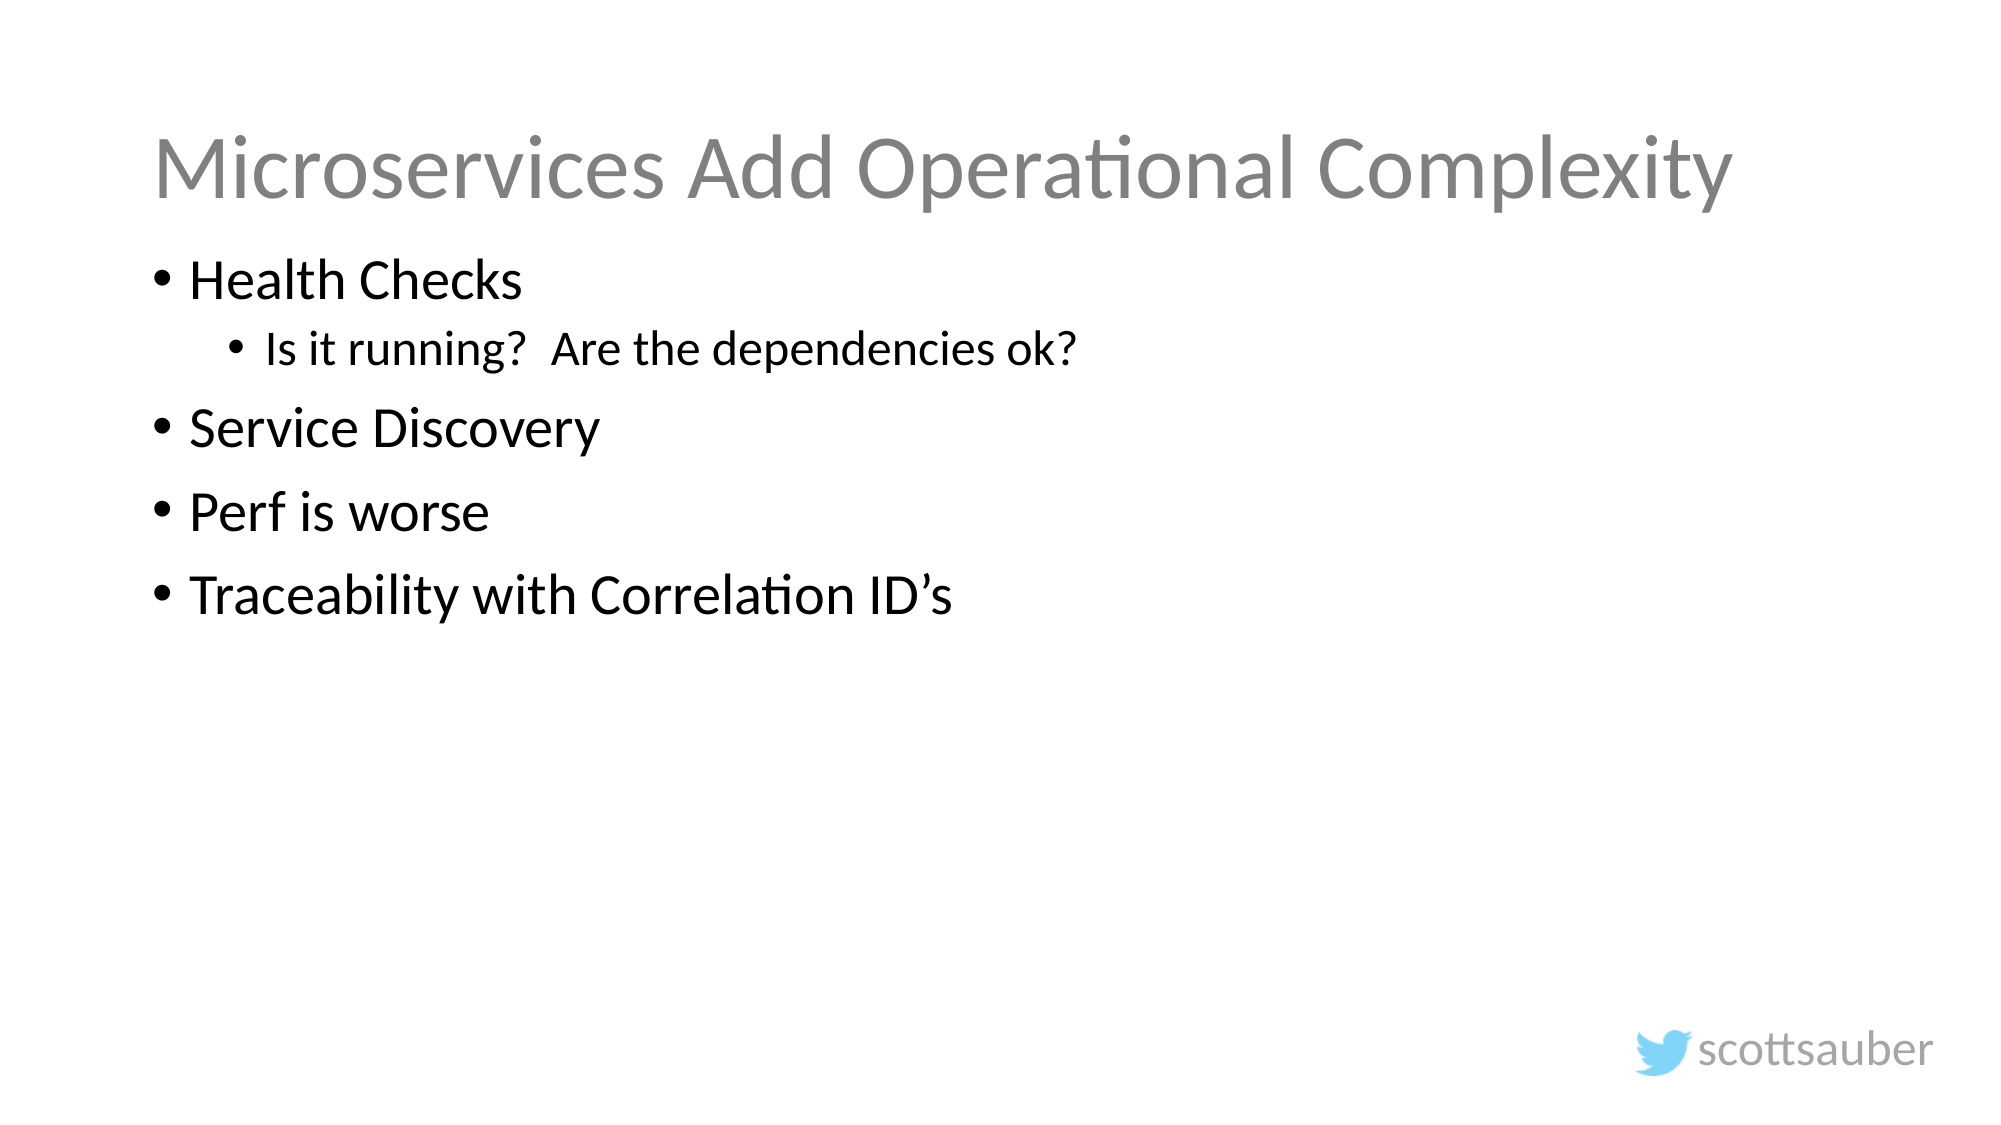

# Microservices Add Operational Complexity
Health Checks
Is it running?  Are the dependencies ok?
Service Discovery
Perf is worse
Traceability with Correlation ID’s
scottsauber